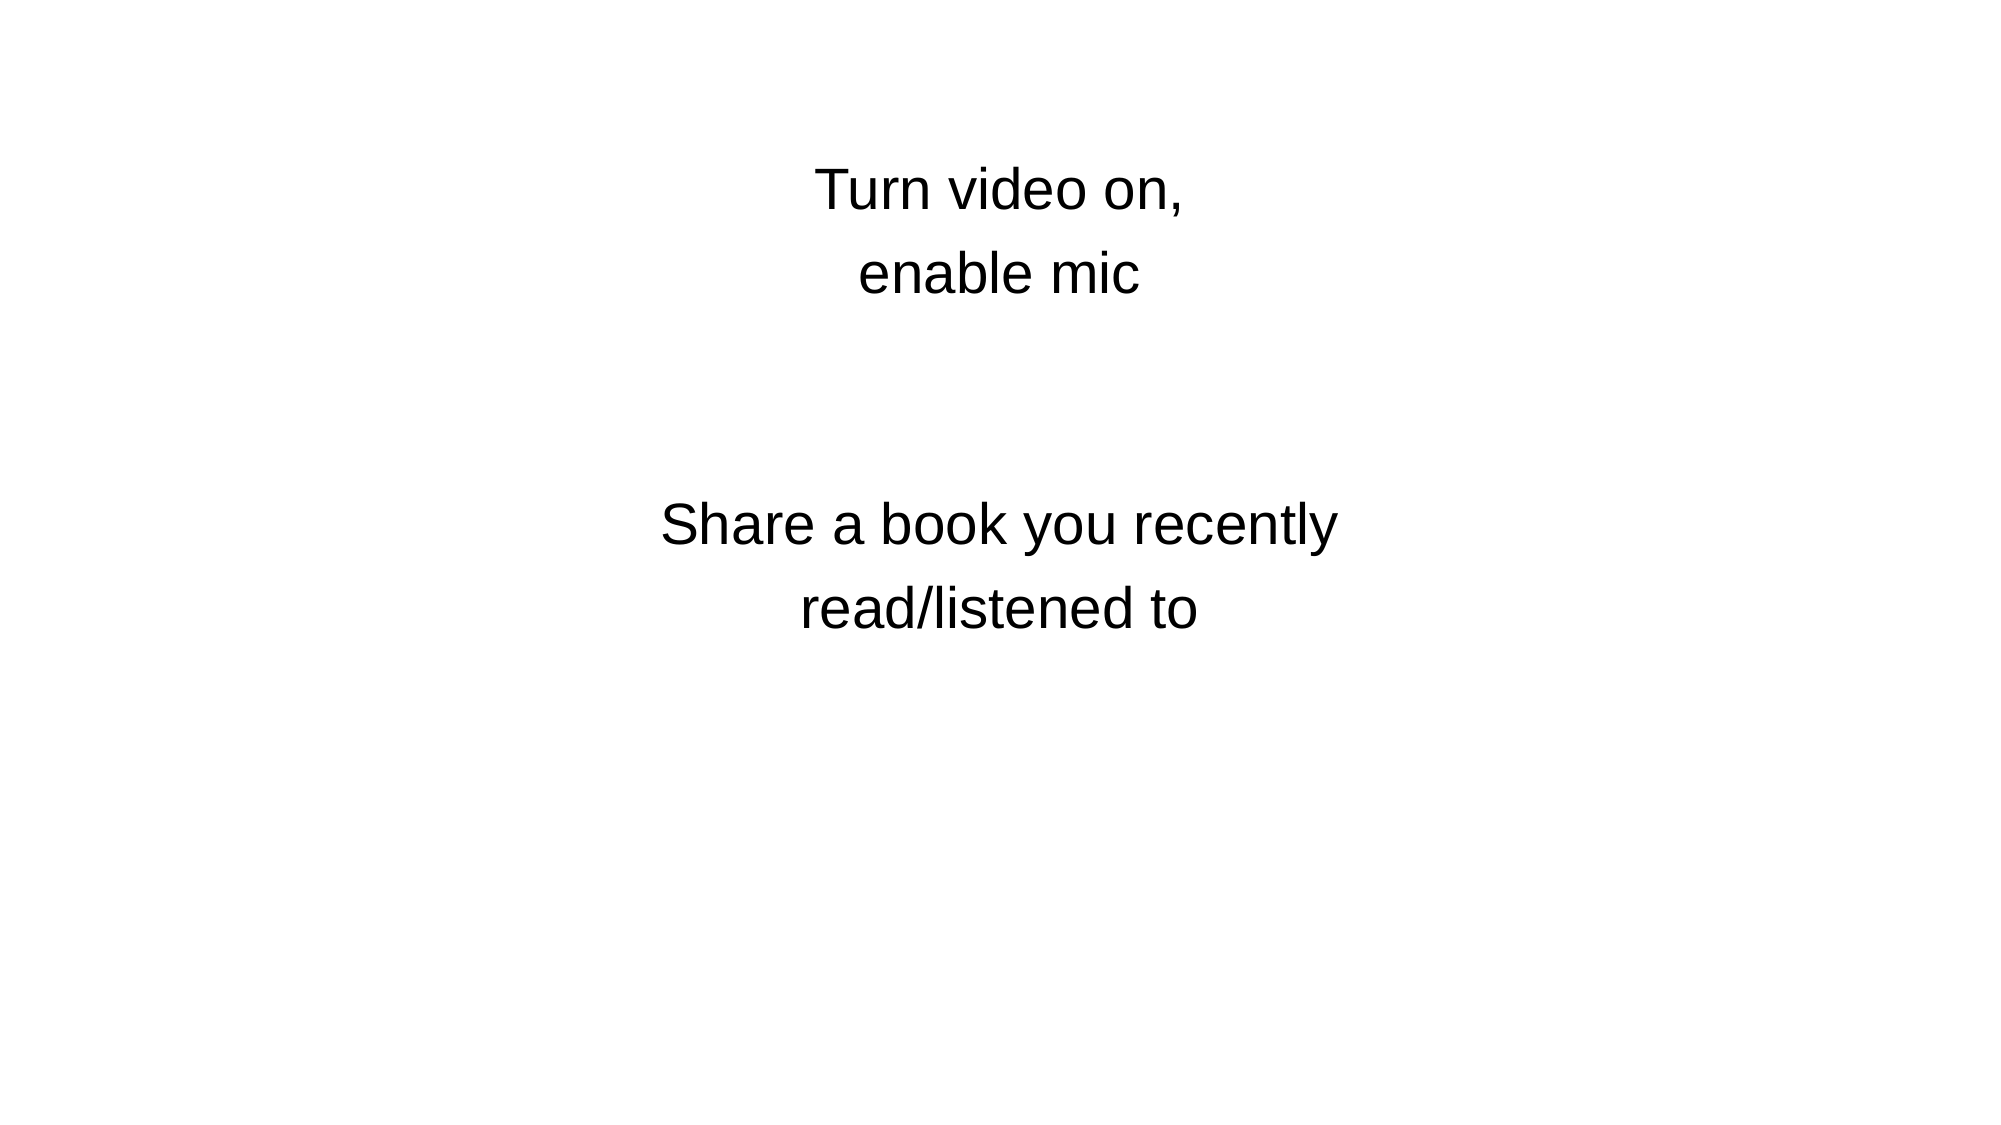

Turn video on,
enable mic

Share a book you recently
read/listened to